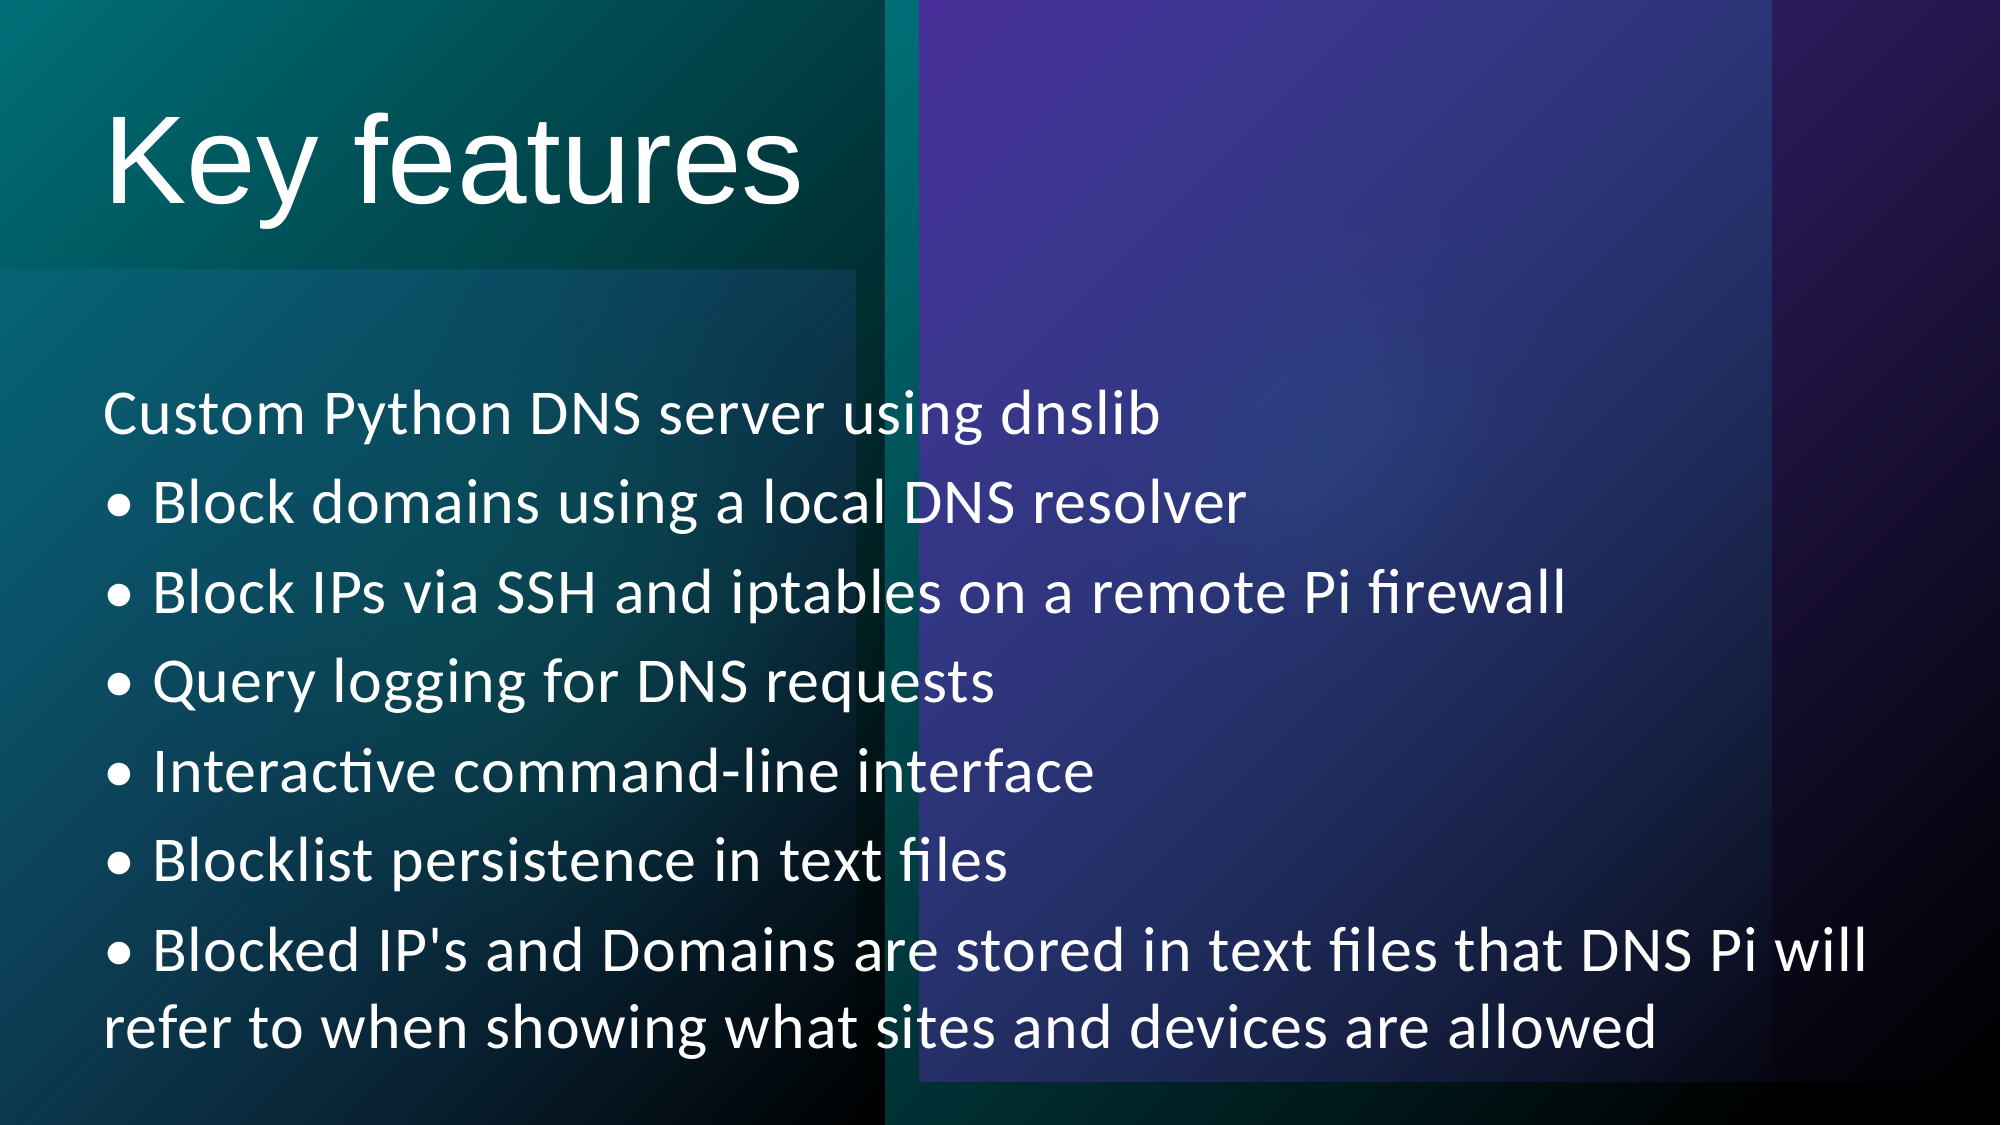

# Key features
Custom Python DNS server using dnslib
• Block domains using a local DNS resolver
• Block IPs via SSH and iptables on a remote Pi firewall
• Query logging for DNS requests
• Interactive command-line interface
• Blocklist persistence in text files
• Blocked IP's and Domains are stored in text files that DNS Pi will refer to when showing what sites and devices are allowed